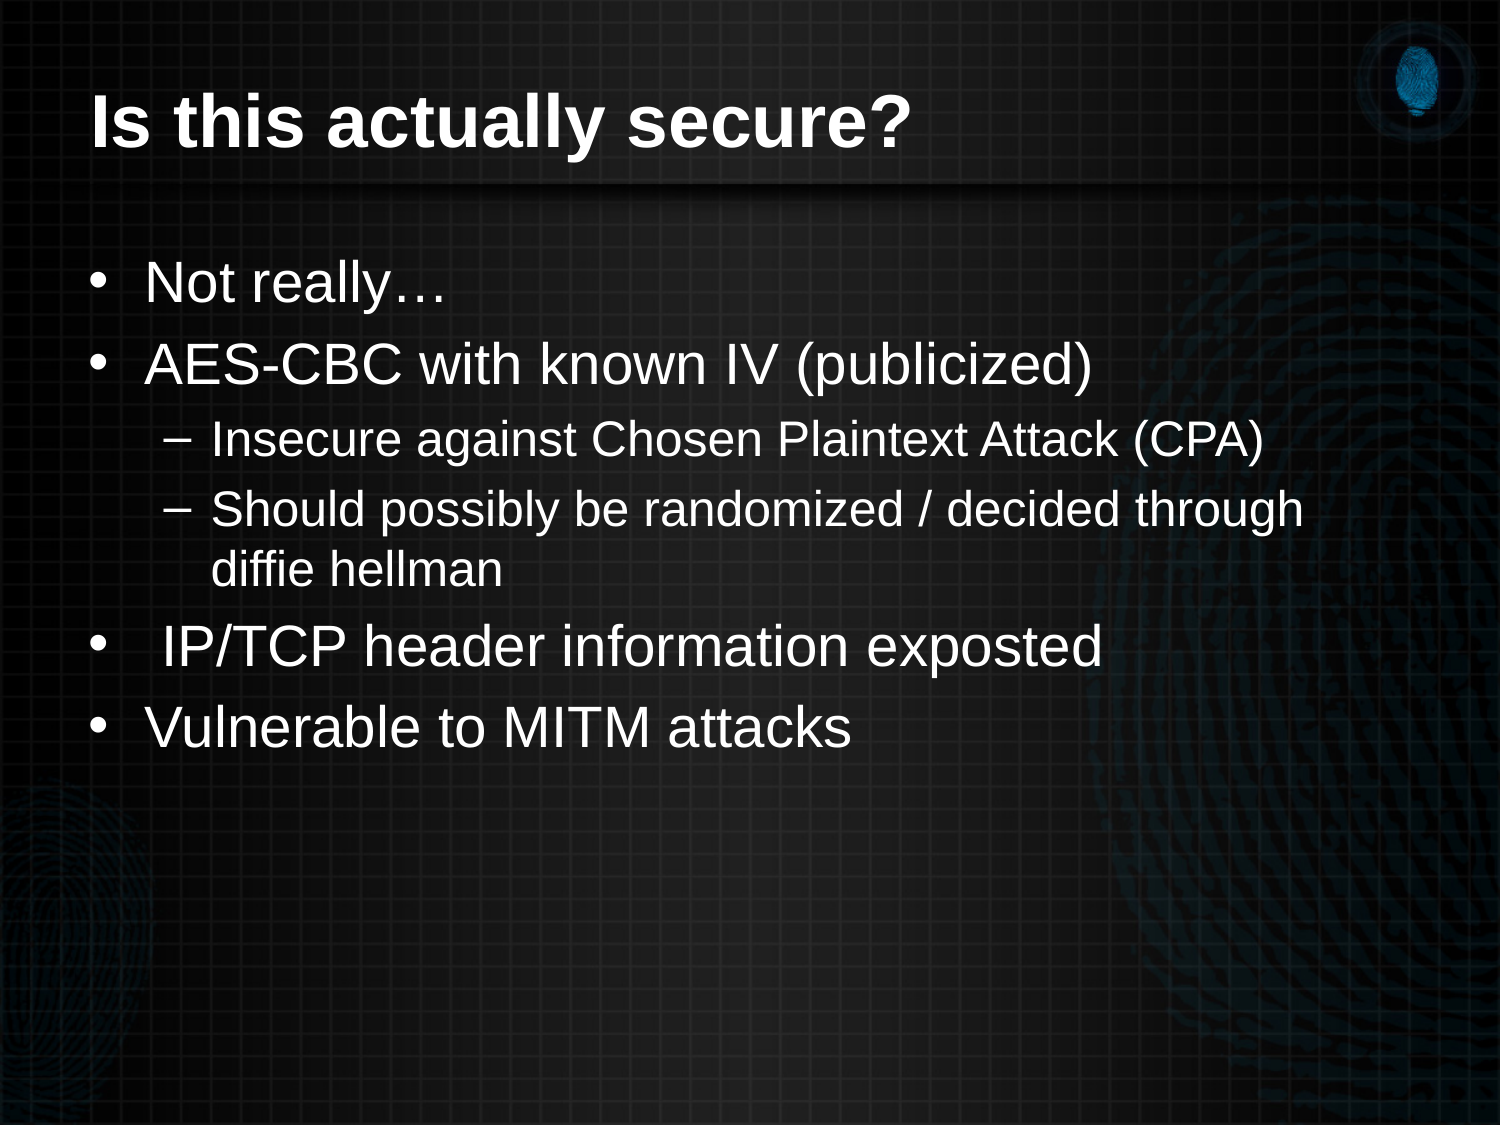

# Is this actually secure?
Not really…
AES-CBC with known IV (publicized)
Insecure against Chosen Plaintext Attack (CPA)
Should possibly be randomized / decided through diffie hellman
 IP/TCP header information exposted
Vulnerable to MITM attacks